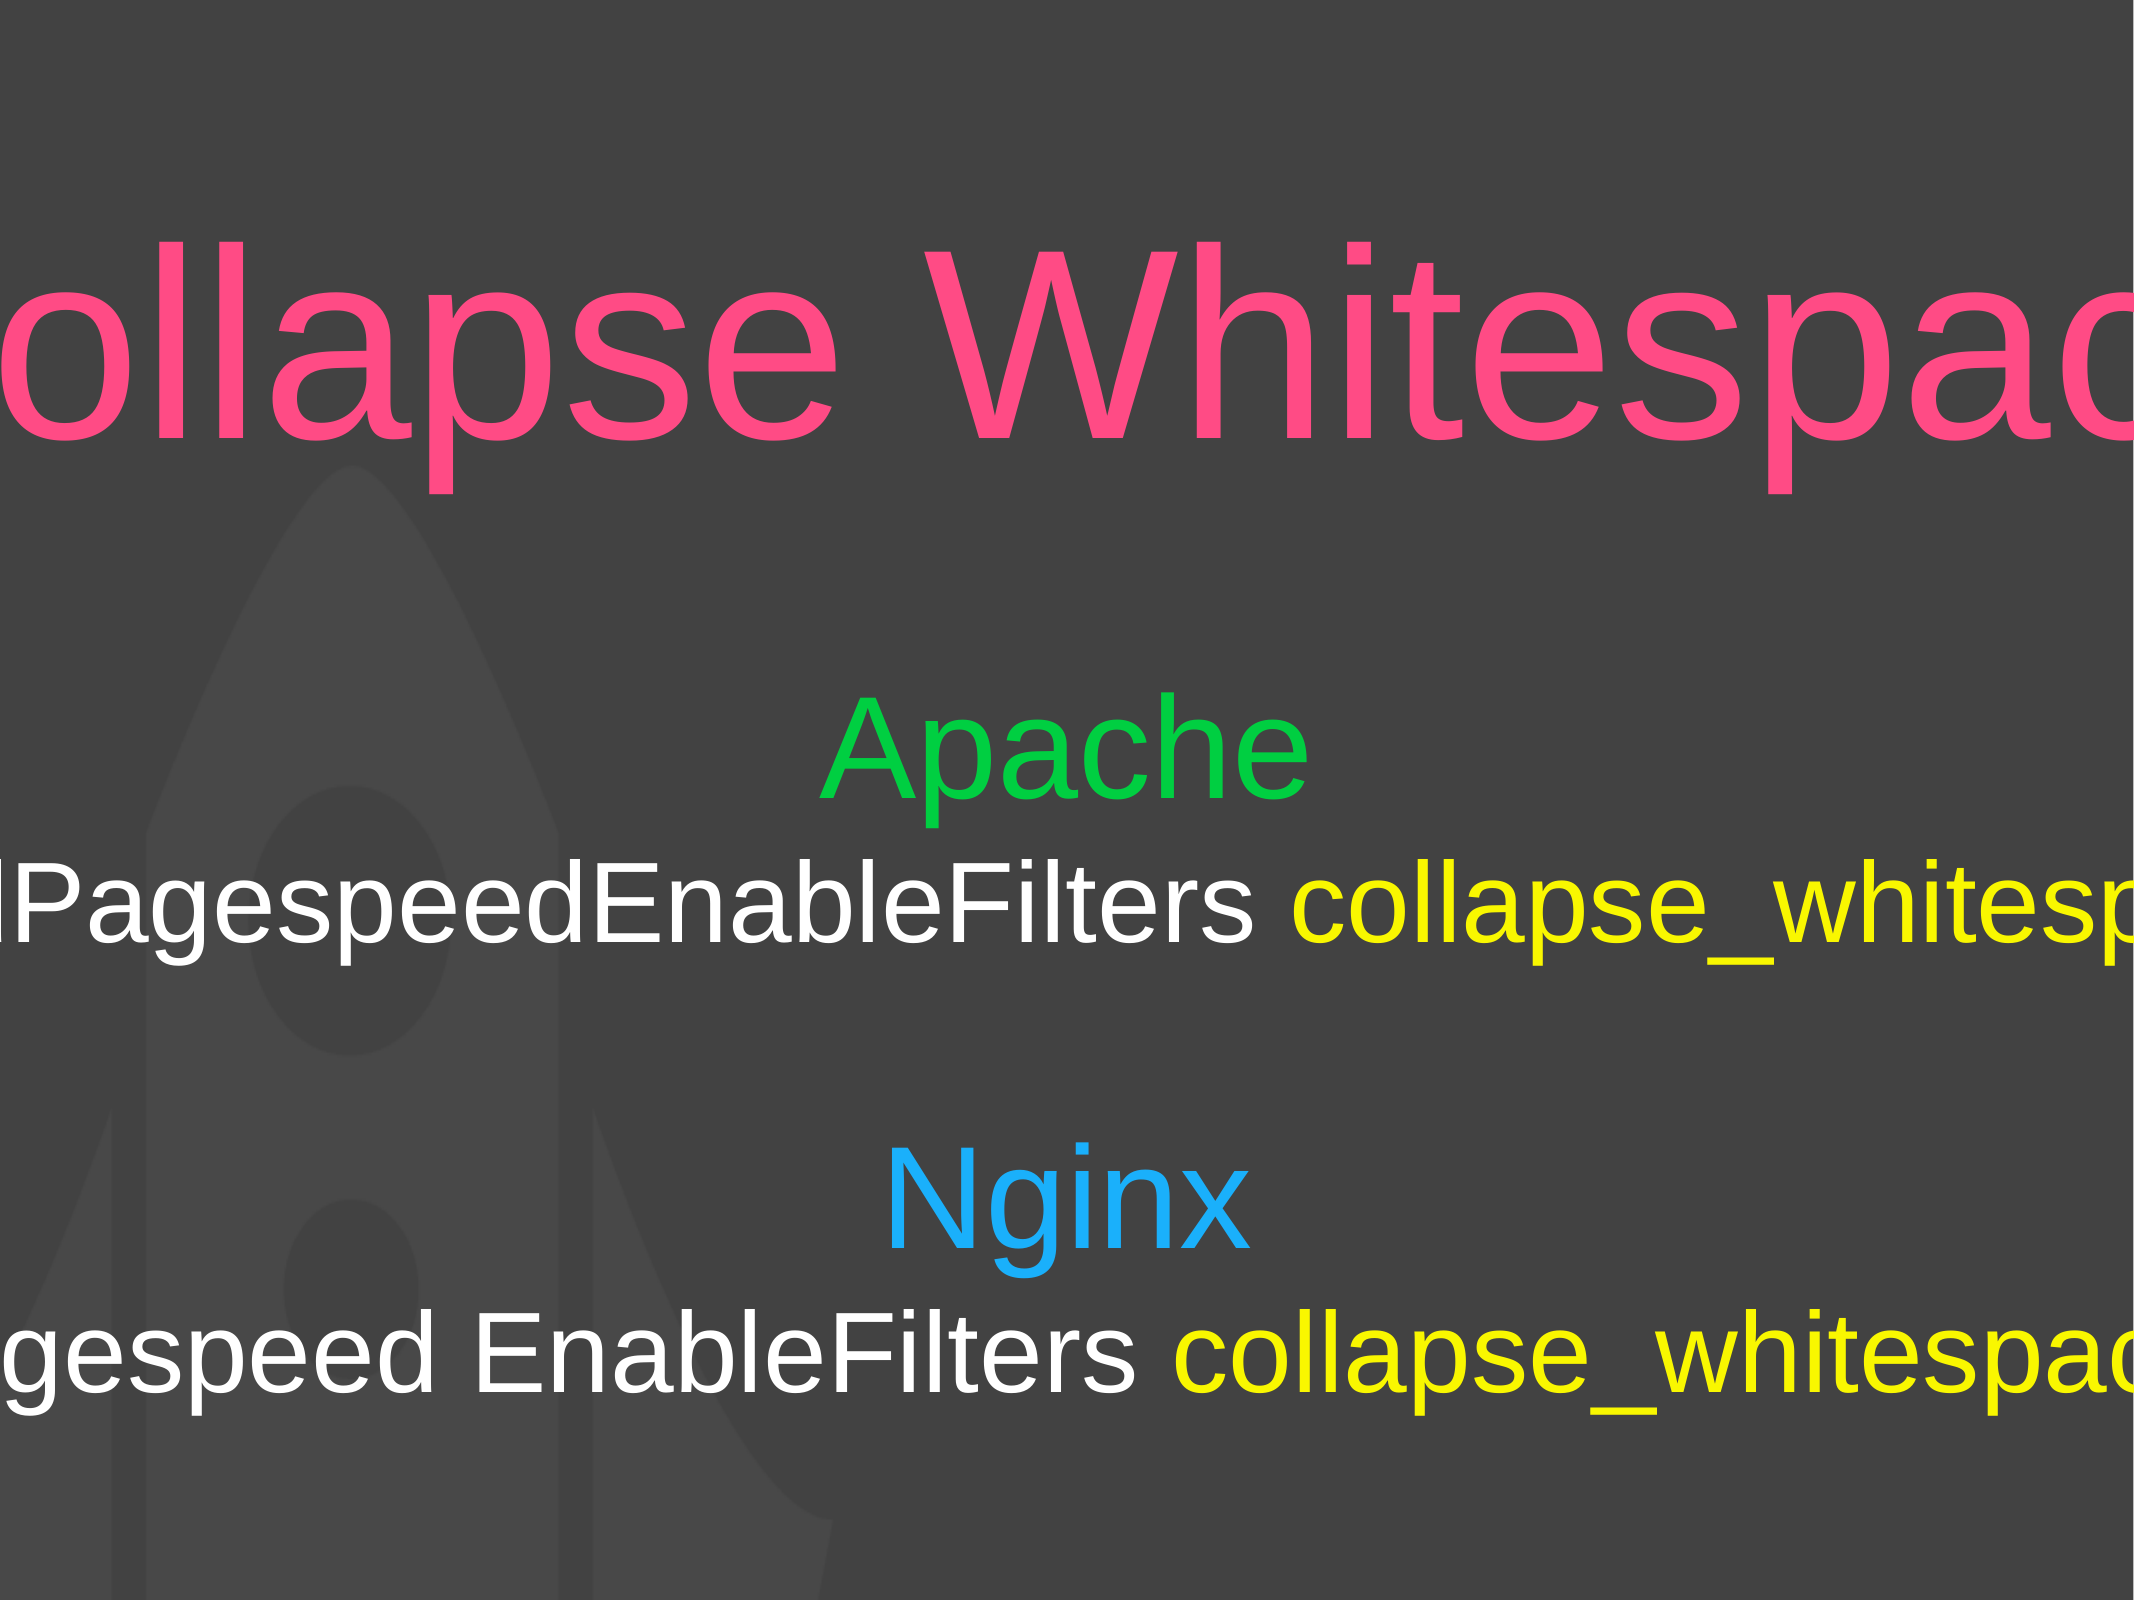

Collapse Whitespace
Apache
ModPagespeedEnableFilters collapse_whitespace

Nginx
pagespeed EnableFilters collapse_whitespace;